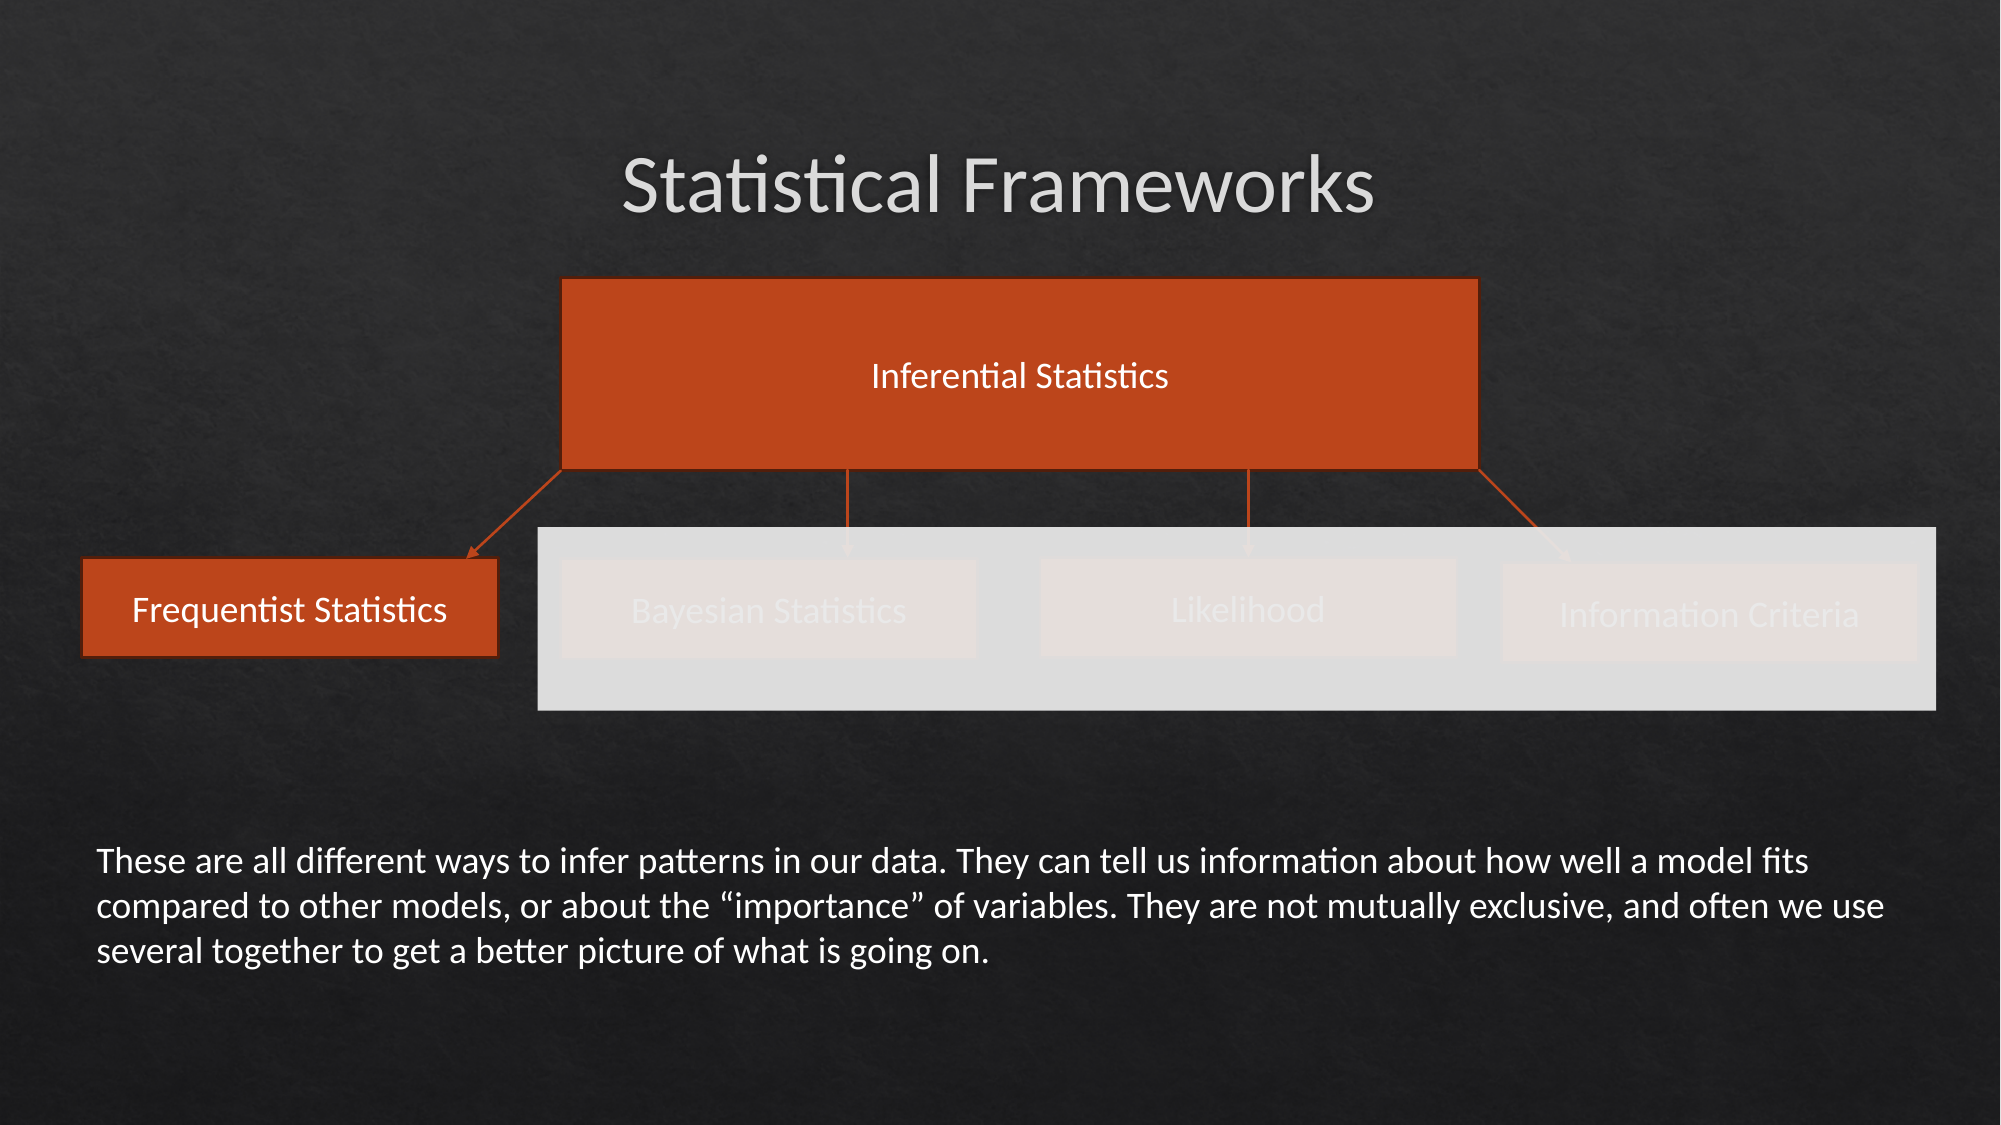

# Statistical Frameworks
Inferential Statistics

Likelihood
Frequentist Statistics
Bayesian Statistics
Information Criteria
These are all different ways to infer patterns in our data. They can tell us information about how well a model fits compared to other models, or about the “importance” of variables. They are not mutually exclusive, and often we use several together to get a better picture of what is going on.